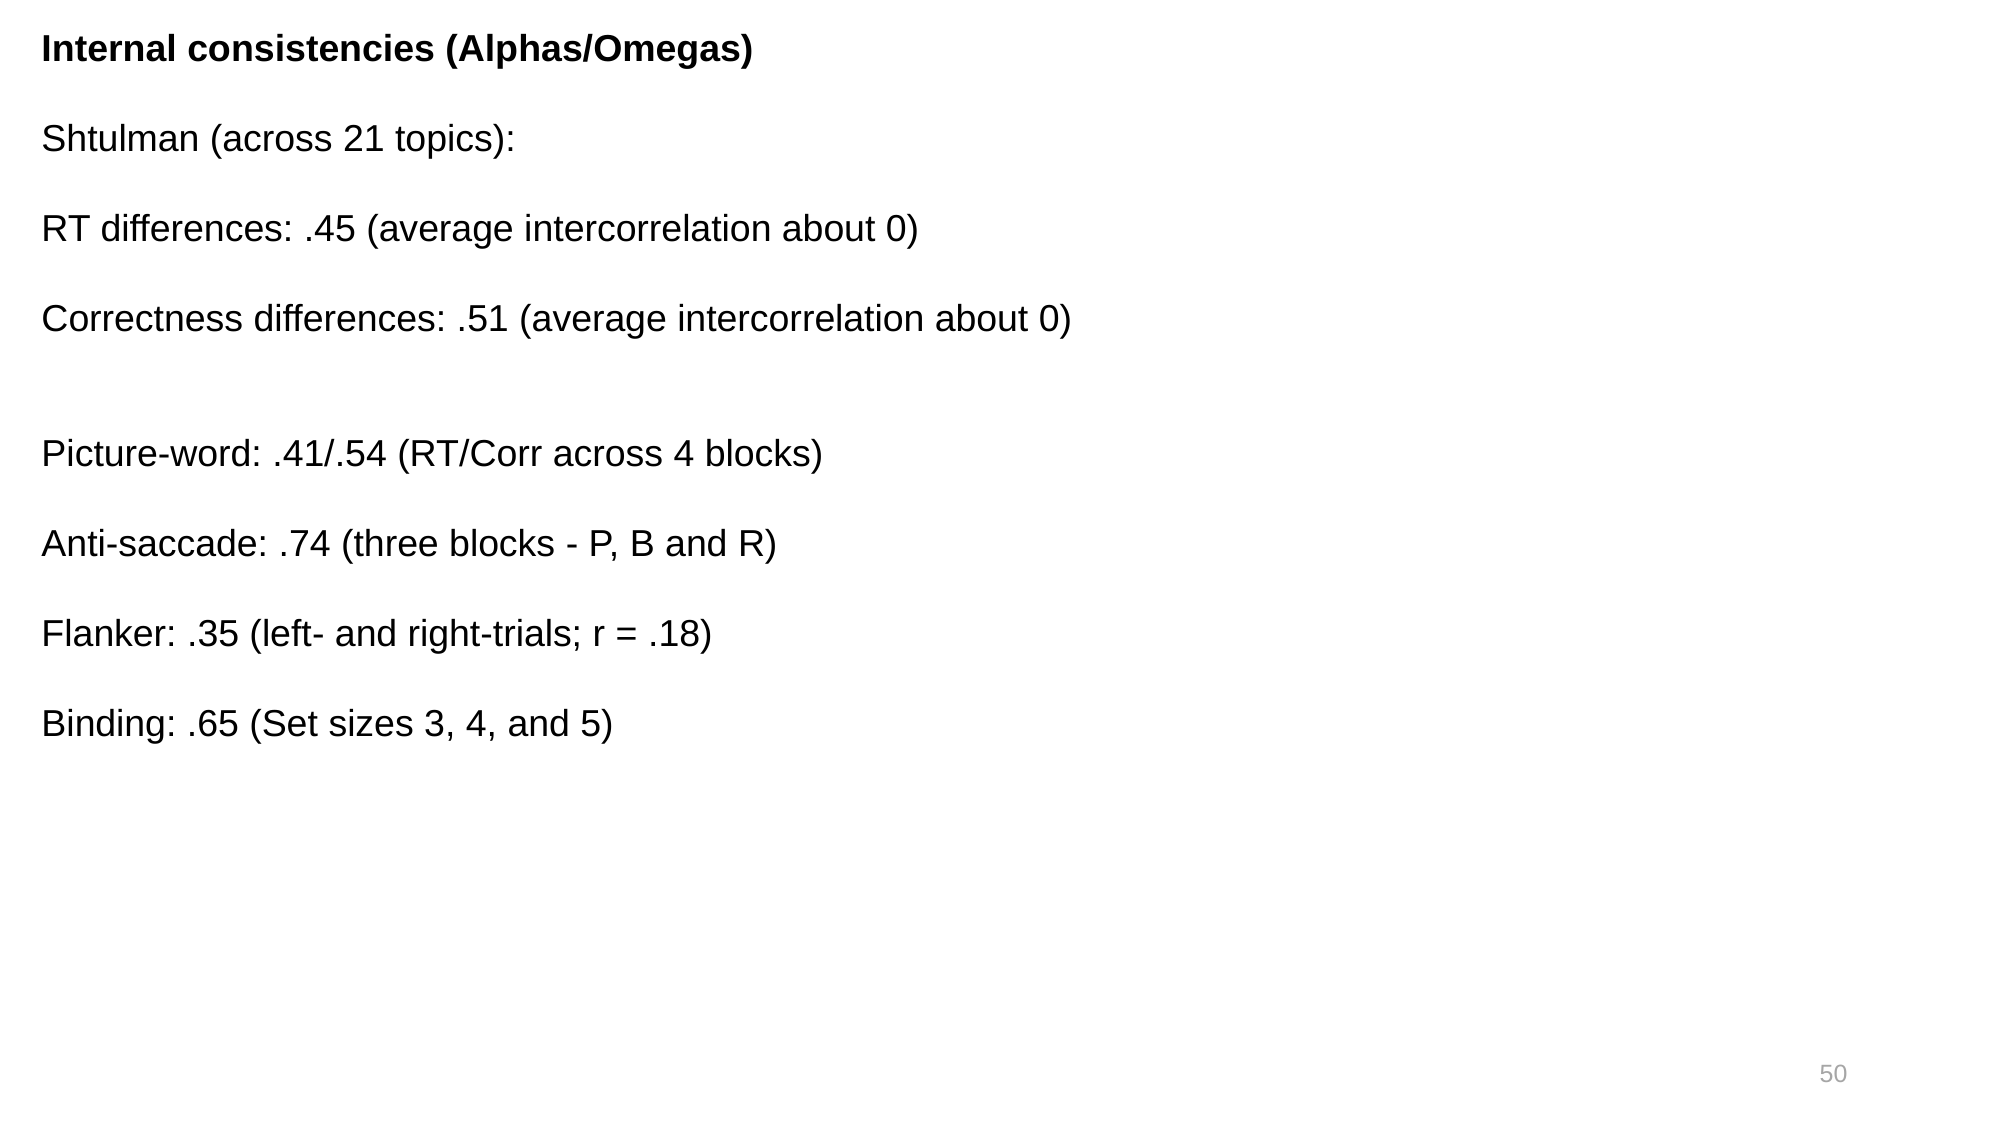

Internal consistencies (Alphas/Omegas)

Shtulman (across 21 topics):

RT differences: .45 (average intercorrelation about 0)

Correctness differences: .51 (average intercorrelation about 0)

Picture-word: .41/.54 (RT/Corr across 4 blocks)

Anti-saccade: .74 (three blocks - P, B and R)

Flanker: .35 (left- and right-trials; r = .18)

Binding: .65 (Set sizes 3, 4, and 5)
50